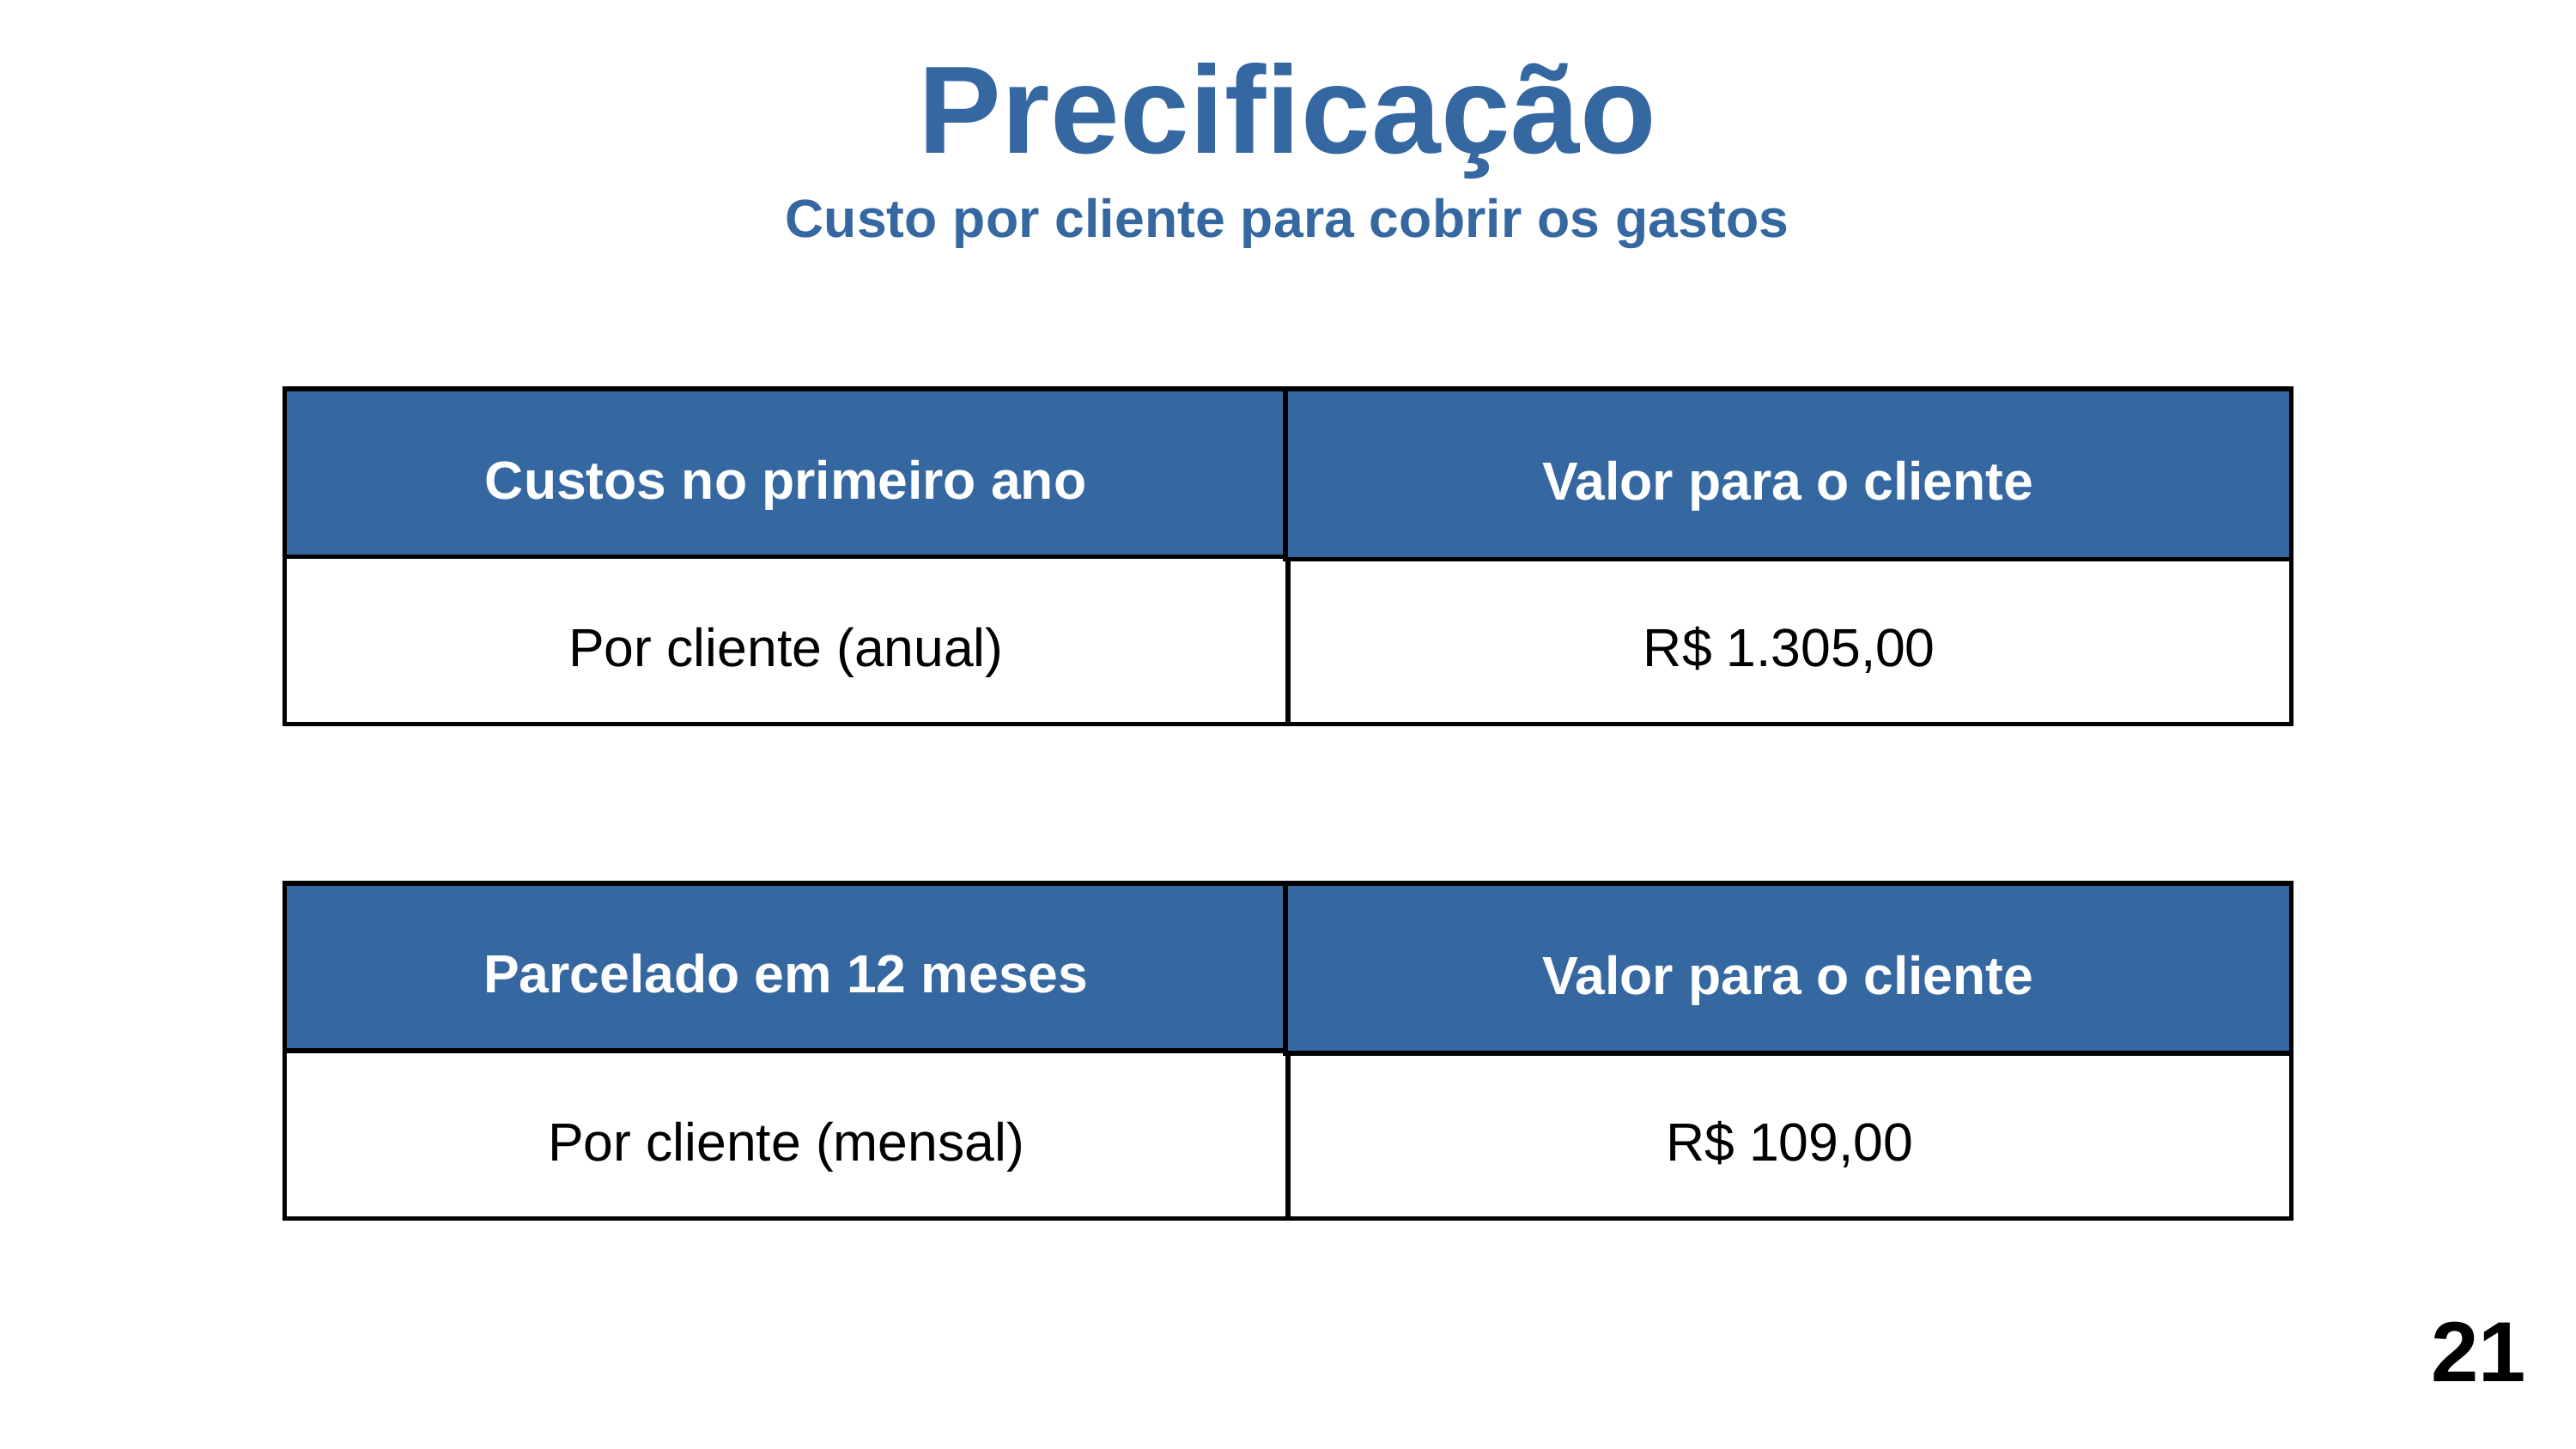

Precificação
Custo por cliente para cobrir os gastos
| Custos no primeiro ano | Valor |
| --- | --- |
| Por cliente (anual) | R$ 1.305,00 |
| Valor para o cliente |
| --- |
| Parcelado em 12 meses | Valor |
| --- | --- |
| Por cliente (mensal) | R$ 109,00 |
| Valor para o cliente |
| --- |
21